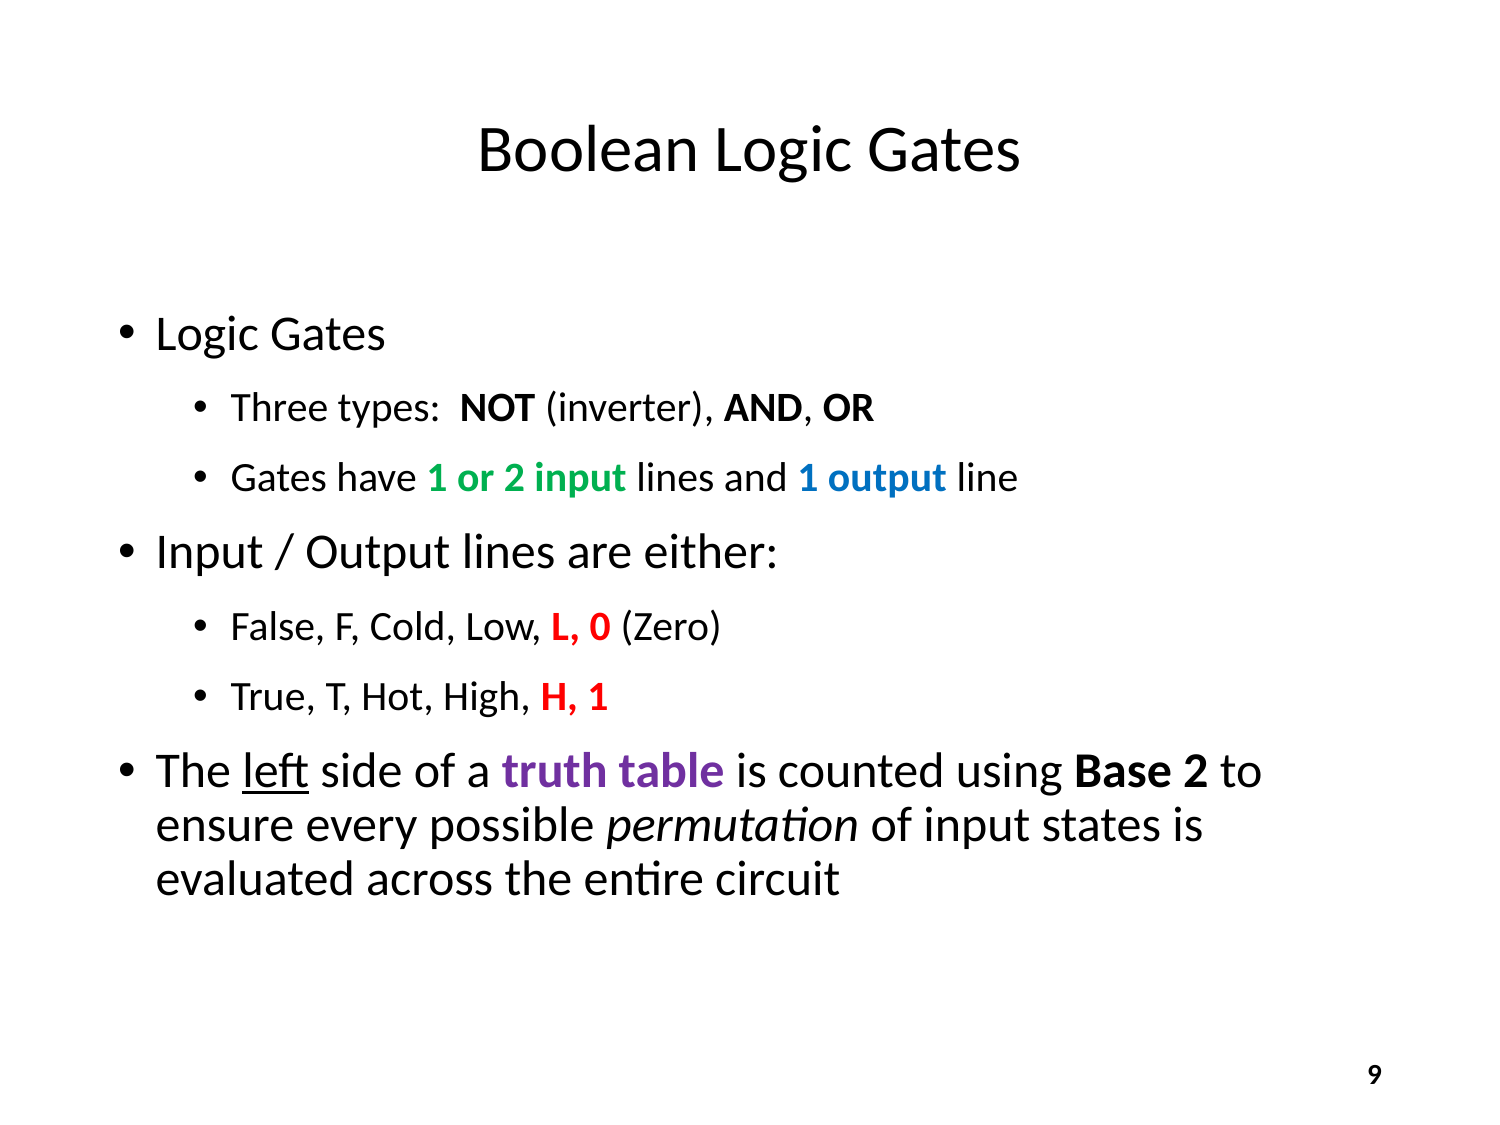

# Boolean Logic Gates
Logic Gates
Three types:  NOT (inverter), AND, OR
Gates have 1 or 2 input lines and 1 output line
Input / Output lines are either:
False, F, Cold, Low, L, 0 (Zero)
True, T, Hot, High, H, 1
The left side of a truth table is counted using Base 2 to ensure every possible permutation of input states is evaluated across the entire circuit
9